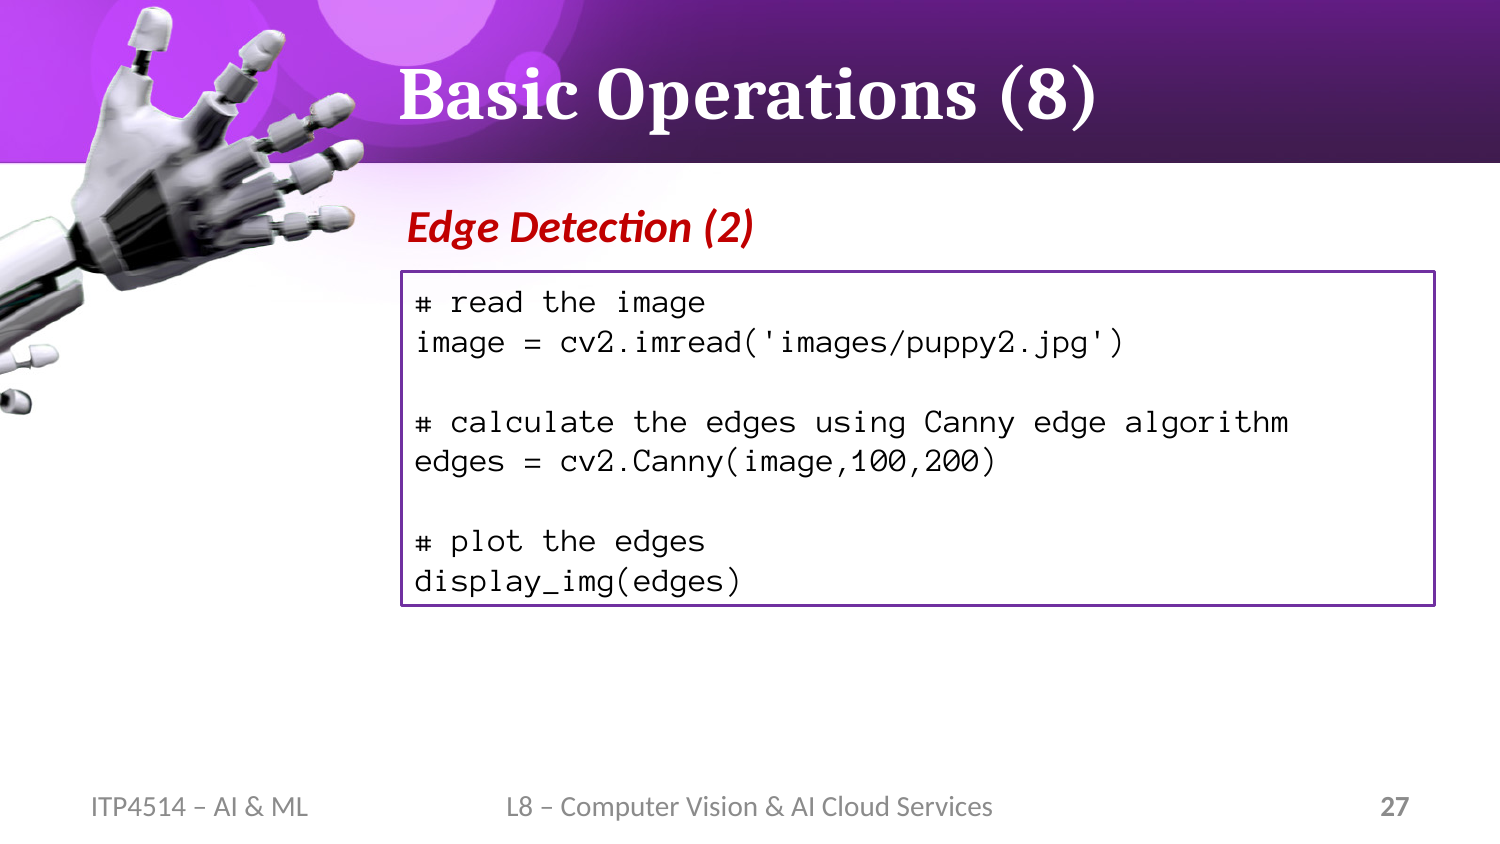

# Basic Operations (8)
Edge Detection (2)
# read the image
image = cv2.imread('images/puppy2.jpg')

# calculate the edges using Canny edge algorithm
edges = cv2.Canny(image,100,200)

# plot the edges
display_img(edges)
ITP4514 – AI & ML
L8 – Computer Vision & AI Cloud Services
27